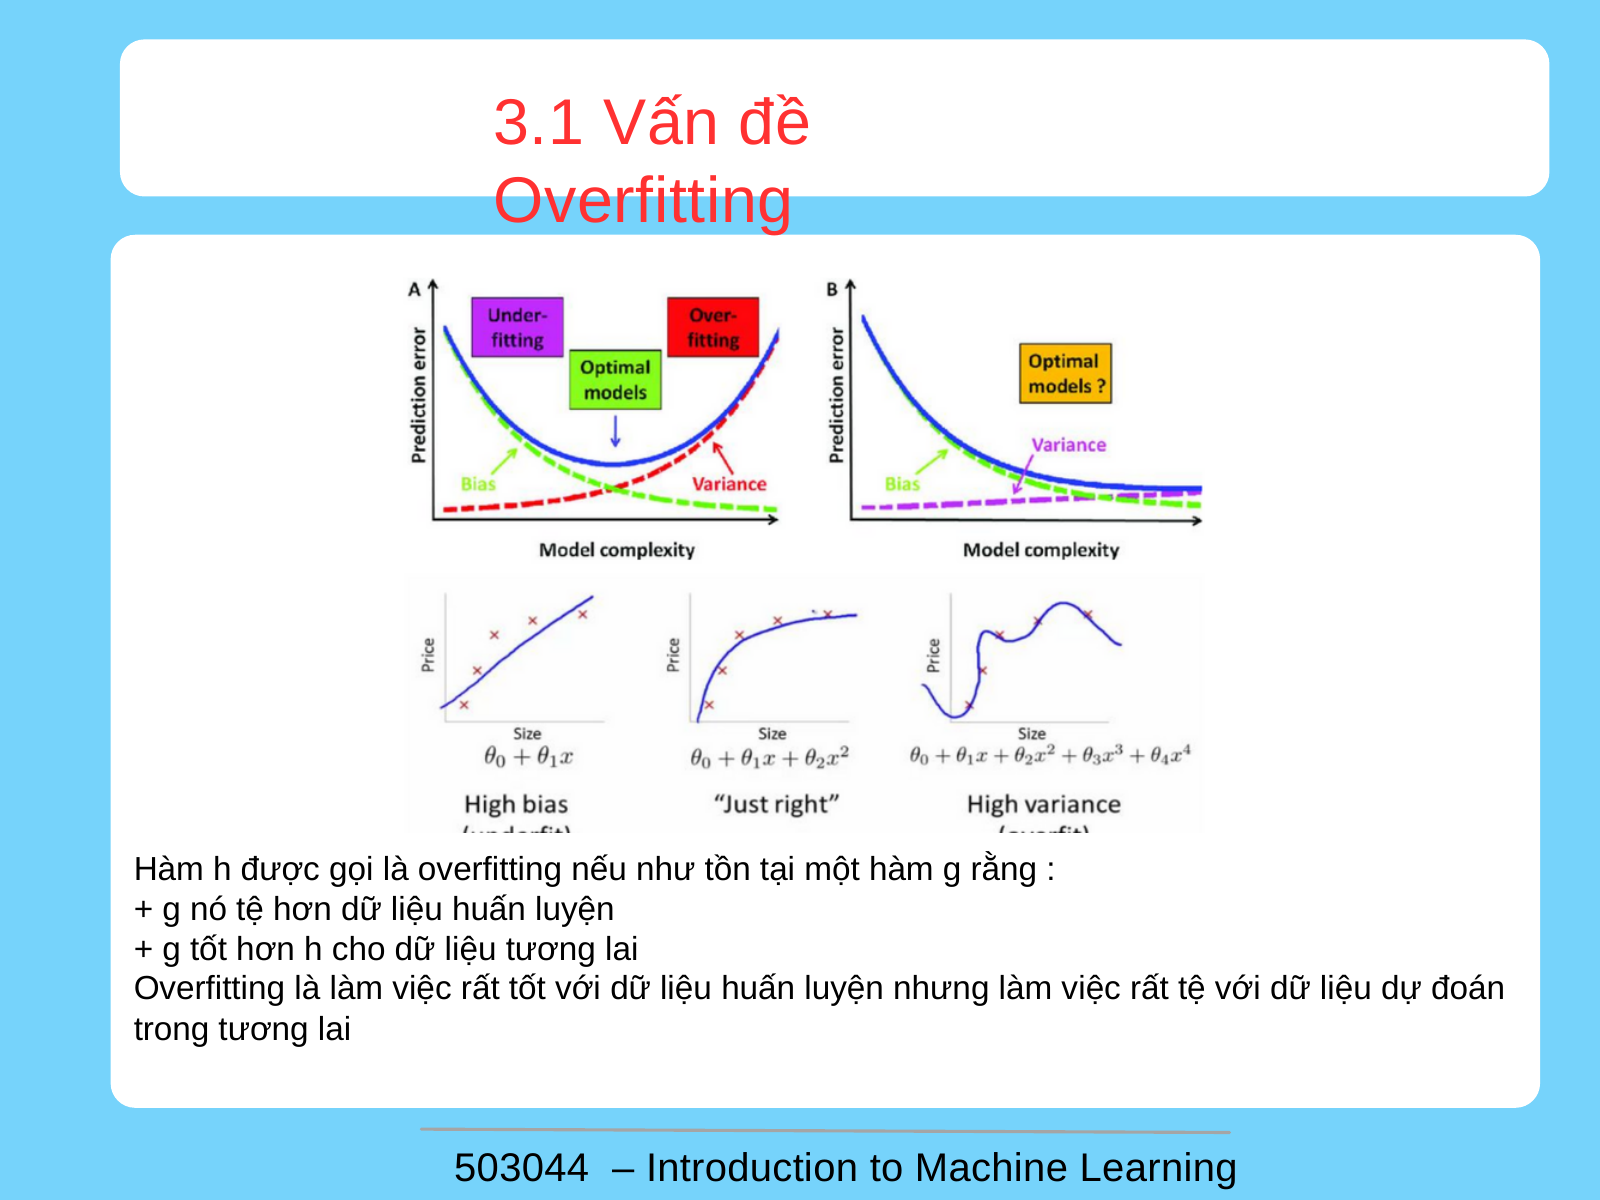

3.1 Vấn đề Overfitting

Hàm h được gọi là overfitting nếu như tồn tại một hàm g rằng :
+ g nó tệ hơn dữ liệu huấn luyện
+ g tốt hơn h cho dữ liệu tương lai
Overfitting là làm việc rất tốt với dữ liệu huấn luyện nhưng làm việc rất tệ với dữ liệu dự đoán trong tương lai

503044  – Introduction to Machine Learning